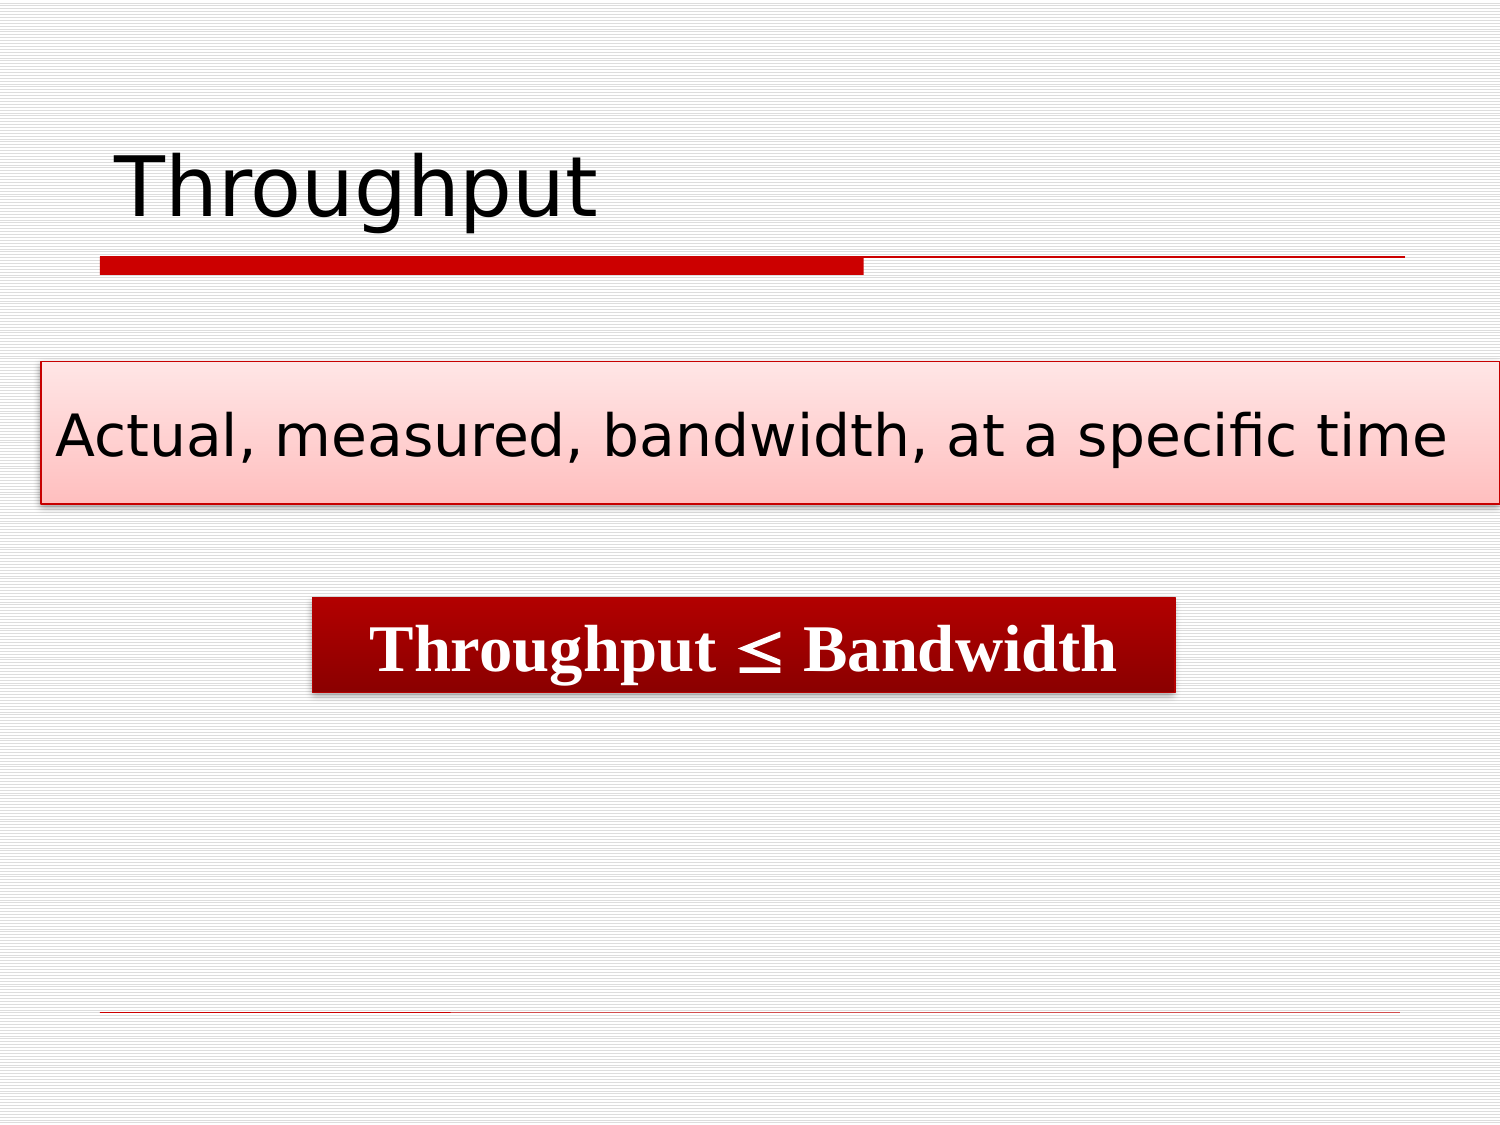

Throughput
Actual, measured, bandwidth, at a specific time
Throughput ≤ Bandwidth